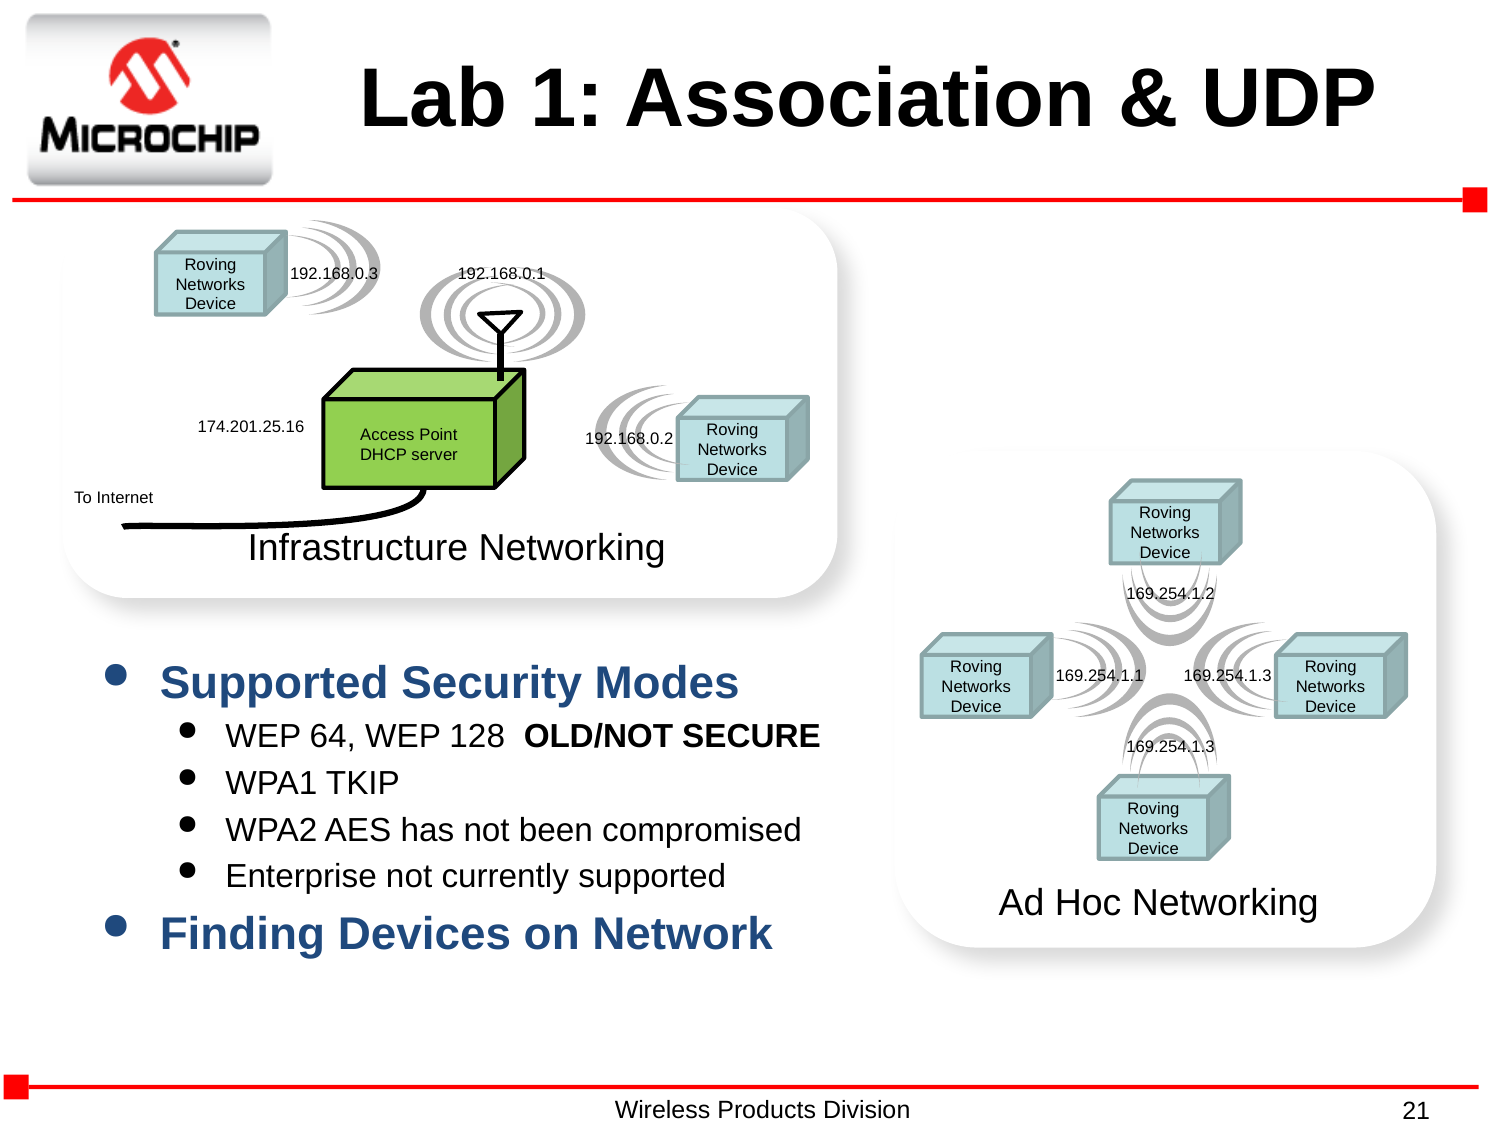

# Lab 1: Association & UDP

Roving Networks Device
192.168.0.3
192.168.0.1

Access Point
DHCP server

Roving Networks Device
174.201.25.16
192.168.0.2
To Internet

Roving Networks Device

169.254.1.2

Roving Networks Device
Roving Networks Device
169.254.1.1
169.254.1.3

169.254.1.3
Roving Networks Device
Ad Hoc Networking
Infrastructure Networking
Supported Security Modes
WEP 64, WEP 128  OLD/NOT SECURE
WPA1 TKIP
WPA2 AES has not been compromised
Enterprise not currently supported
Finding Devices on Network